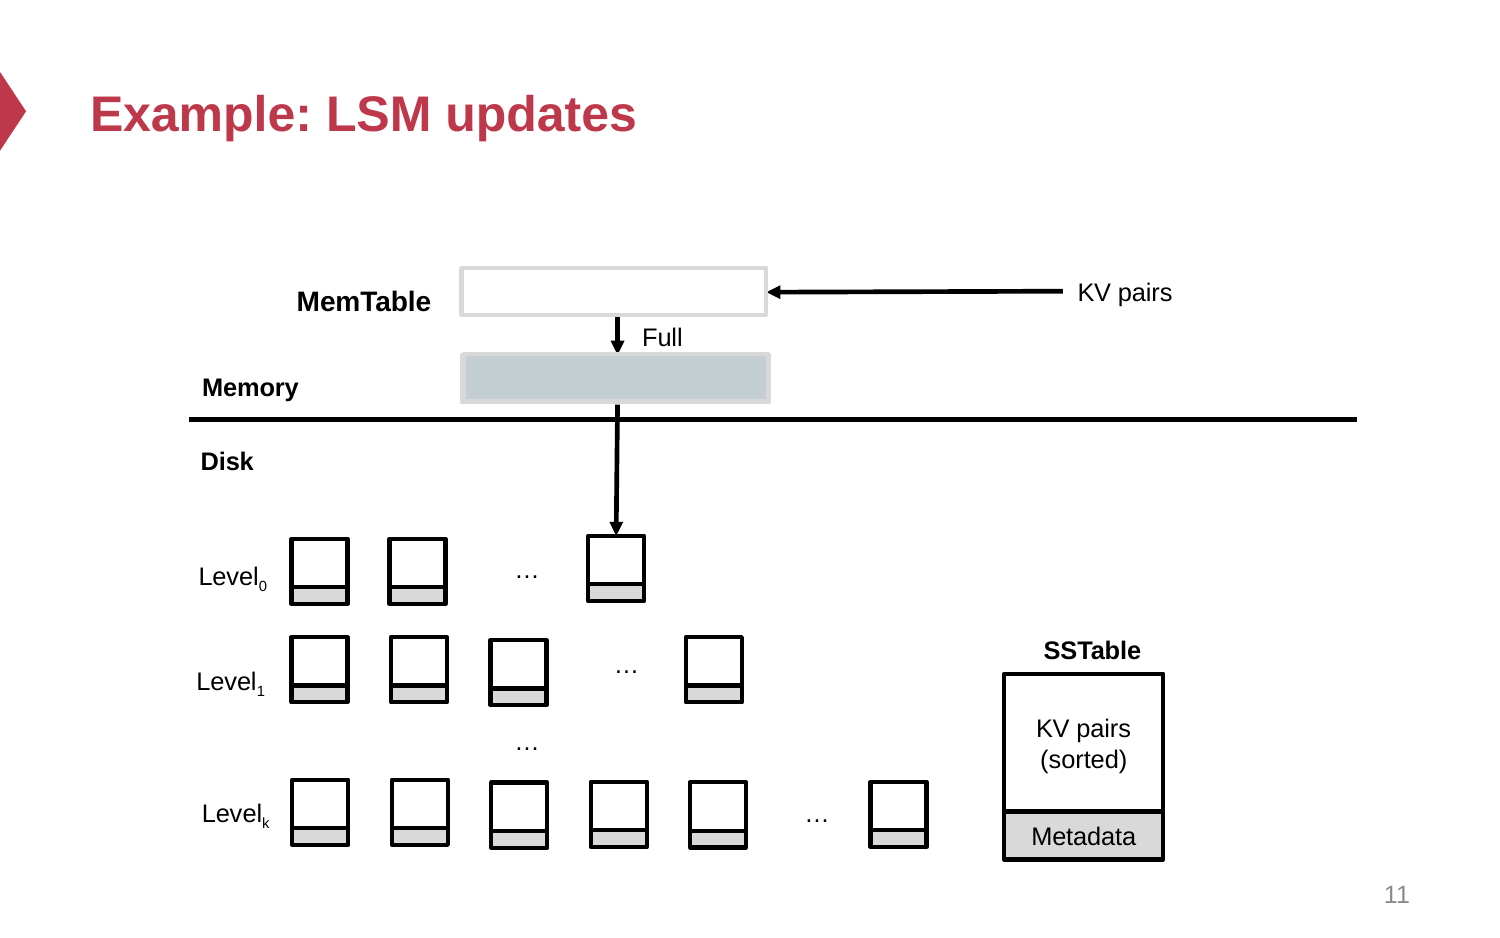

# Example: LSM updates

KV pairs
MemTable
Full

Memory
Disk

…
Level0

…
Level1
…

Levelk
…
SSTable
KV pairs
(sorted)
Metadata
11